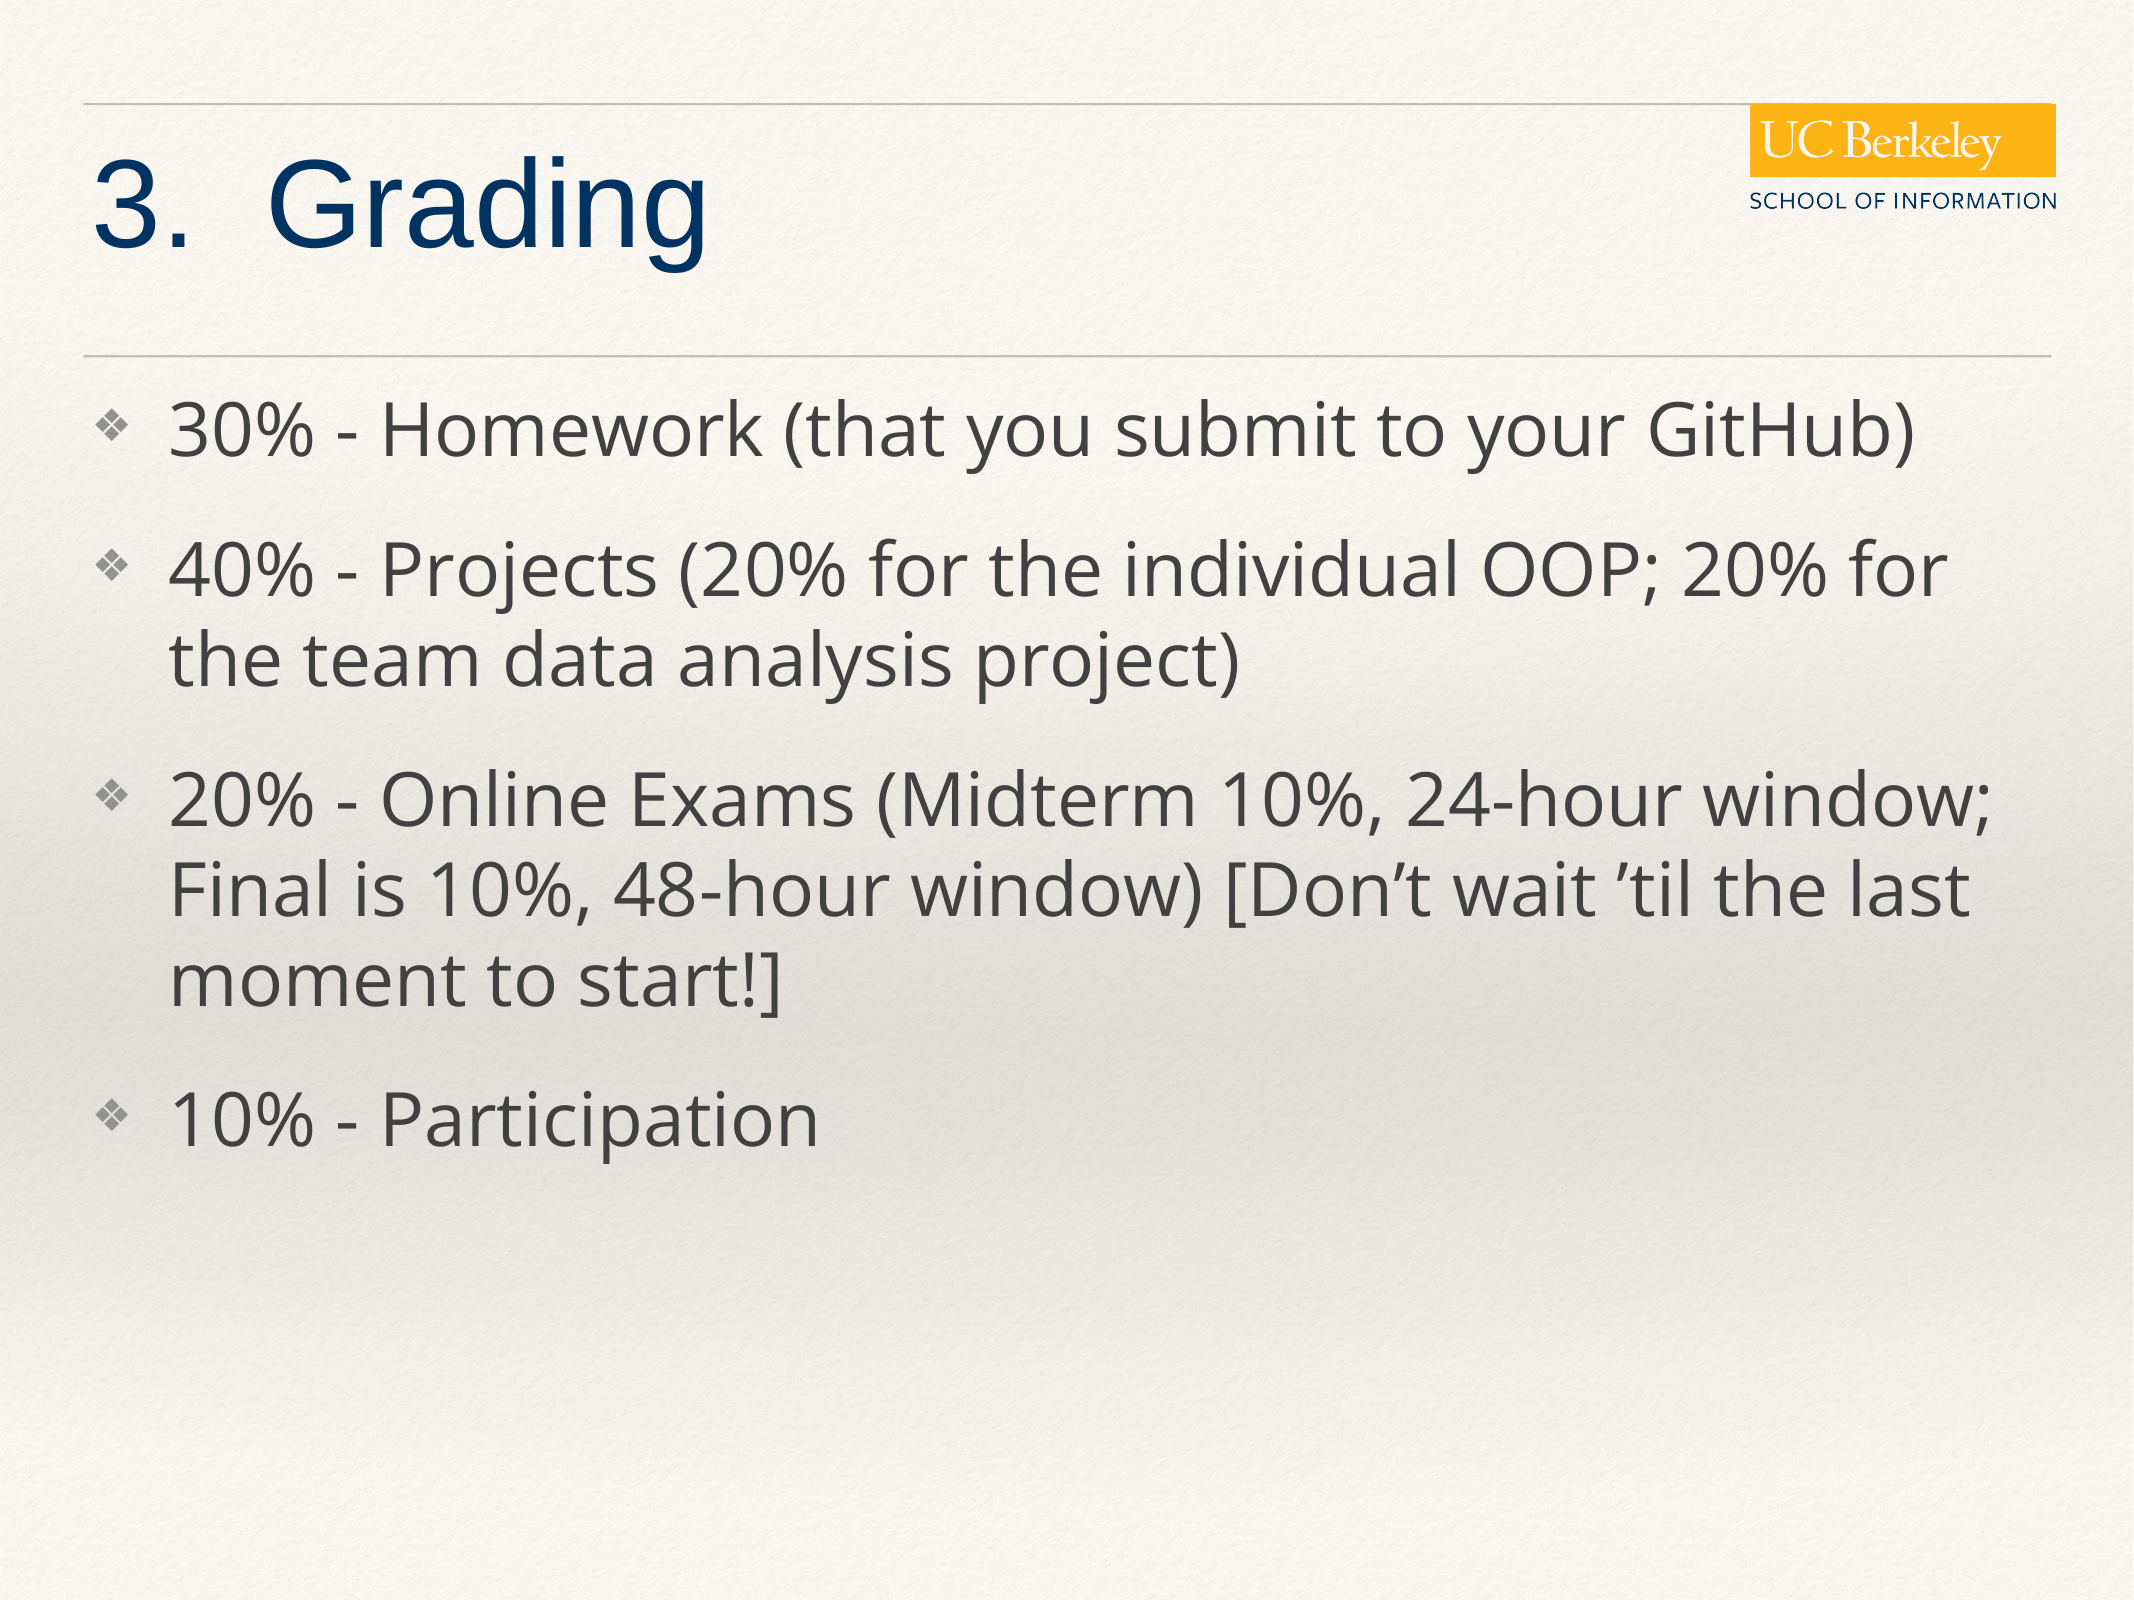

# 3.  Grading
30% - Homework (that you submit to your GitHub)
40% - Projects (20% for the individual OOP; 20% for the team data analysis project)
20% - Online Exams (Midterm 10%, 24-hour window; Final is 10%, 48-hour window) [Don’t wait ’til the last moment to start!]
10% - Participation
10